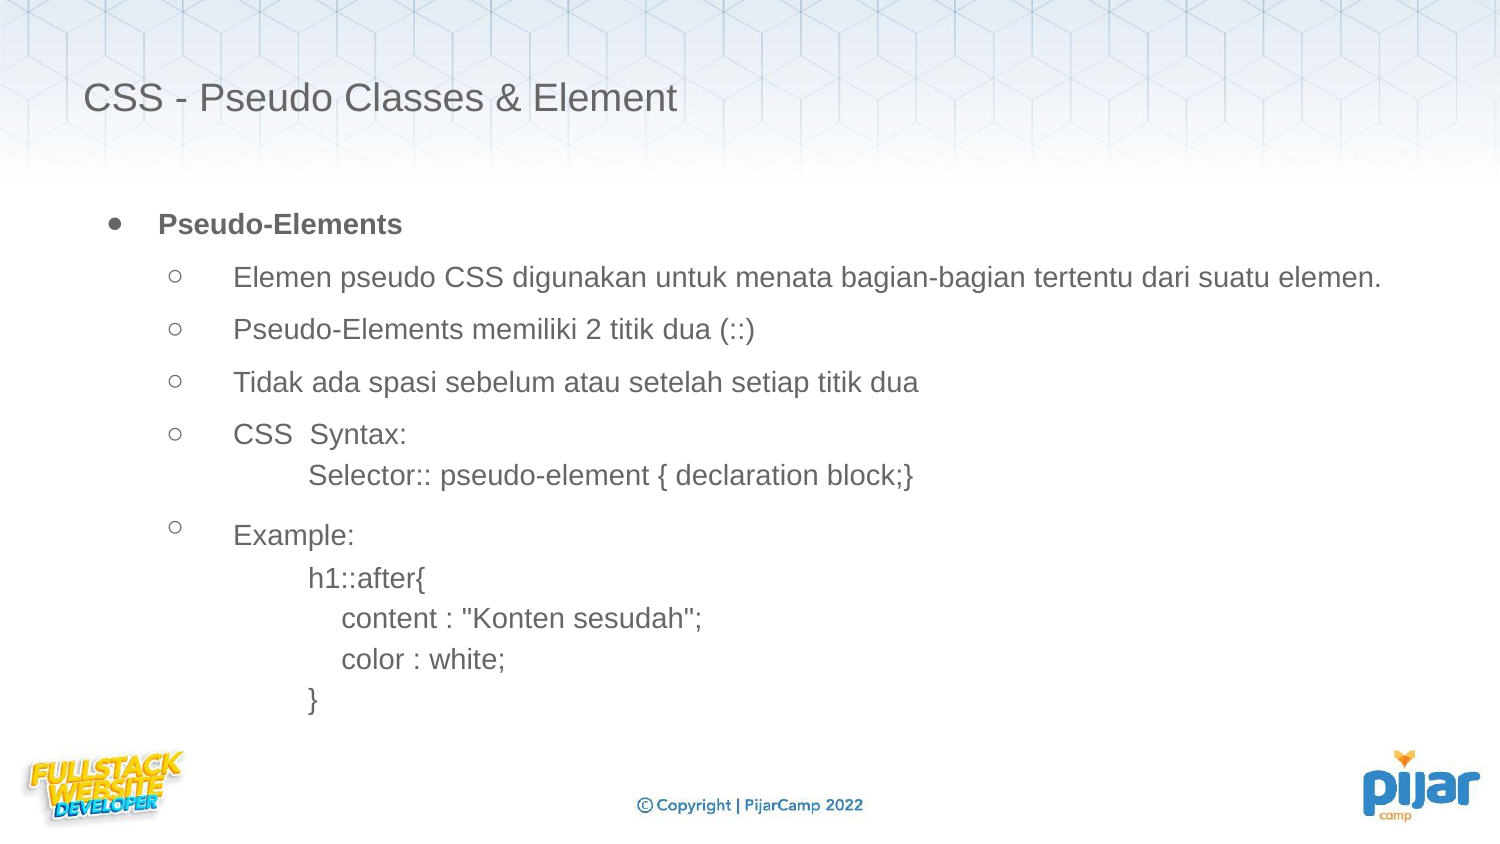

CSS - Pseudo Classes & Element
Pseudo-Elements
Elemen pseudo CSS digunakan untuk menata bagian-bagian tertentu dari suatu elemen.
Pseudo-Elements memiliki 2 titik dua (::)
Tidak ada spasi sebelum atau setelah setiap titik dua
CSS  Syntax:
Selector:: pseudo-element { declaration block;}
Example:
h1::after{
    content : "Konten sesudah";
    color : white;
}